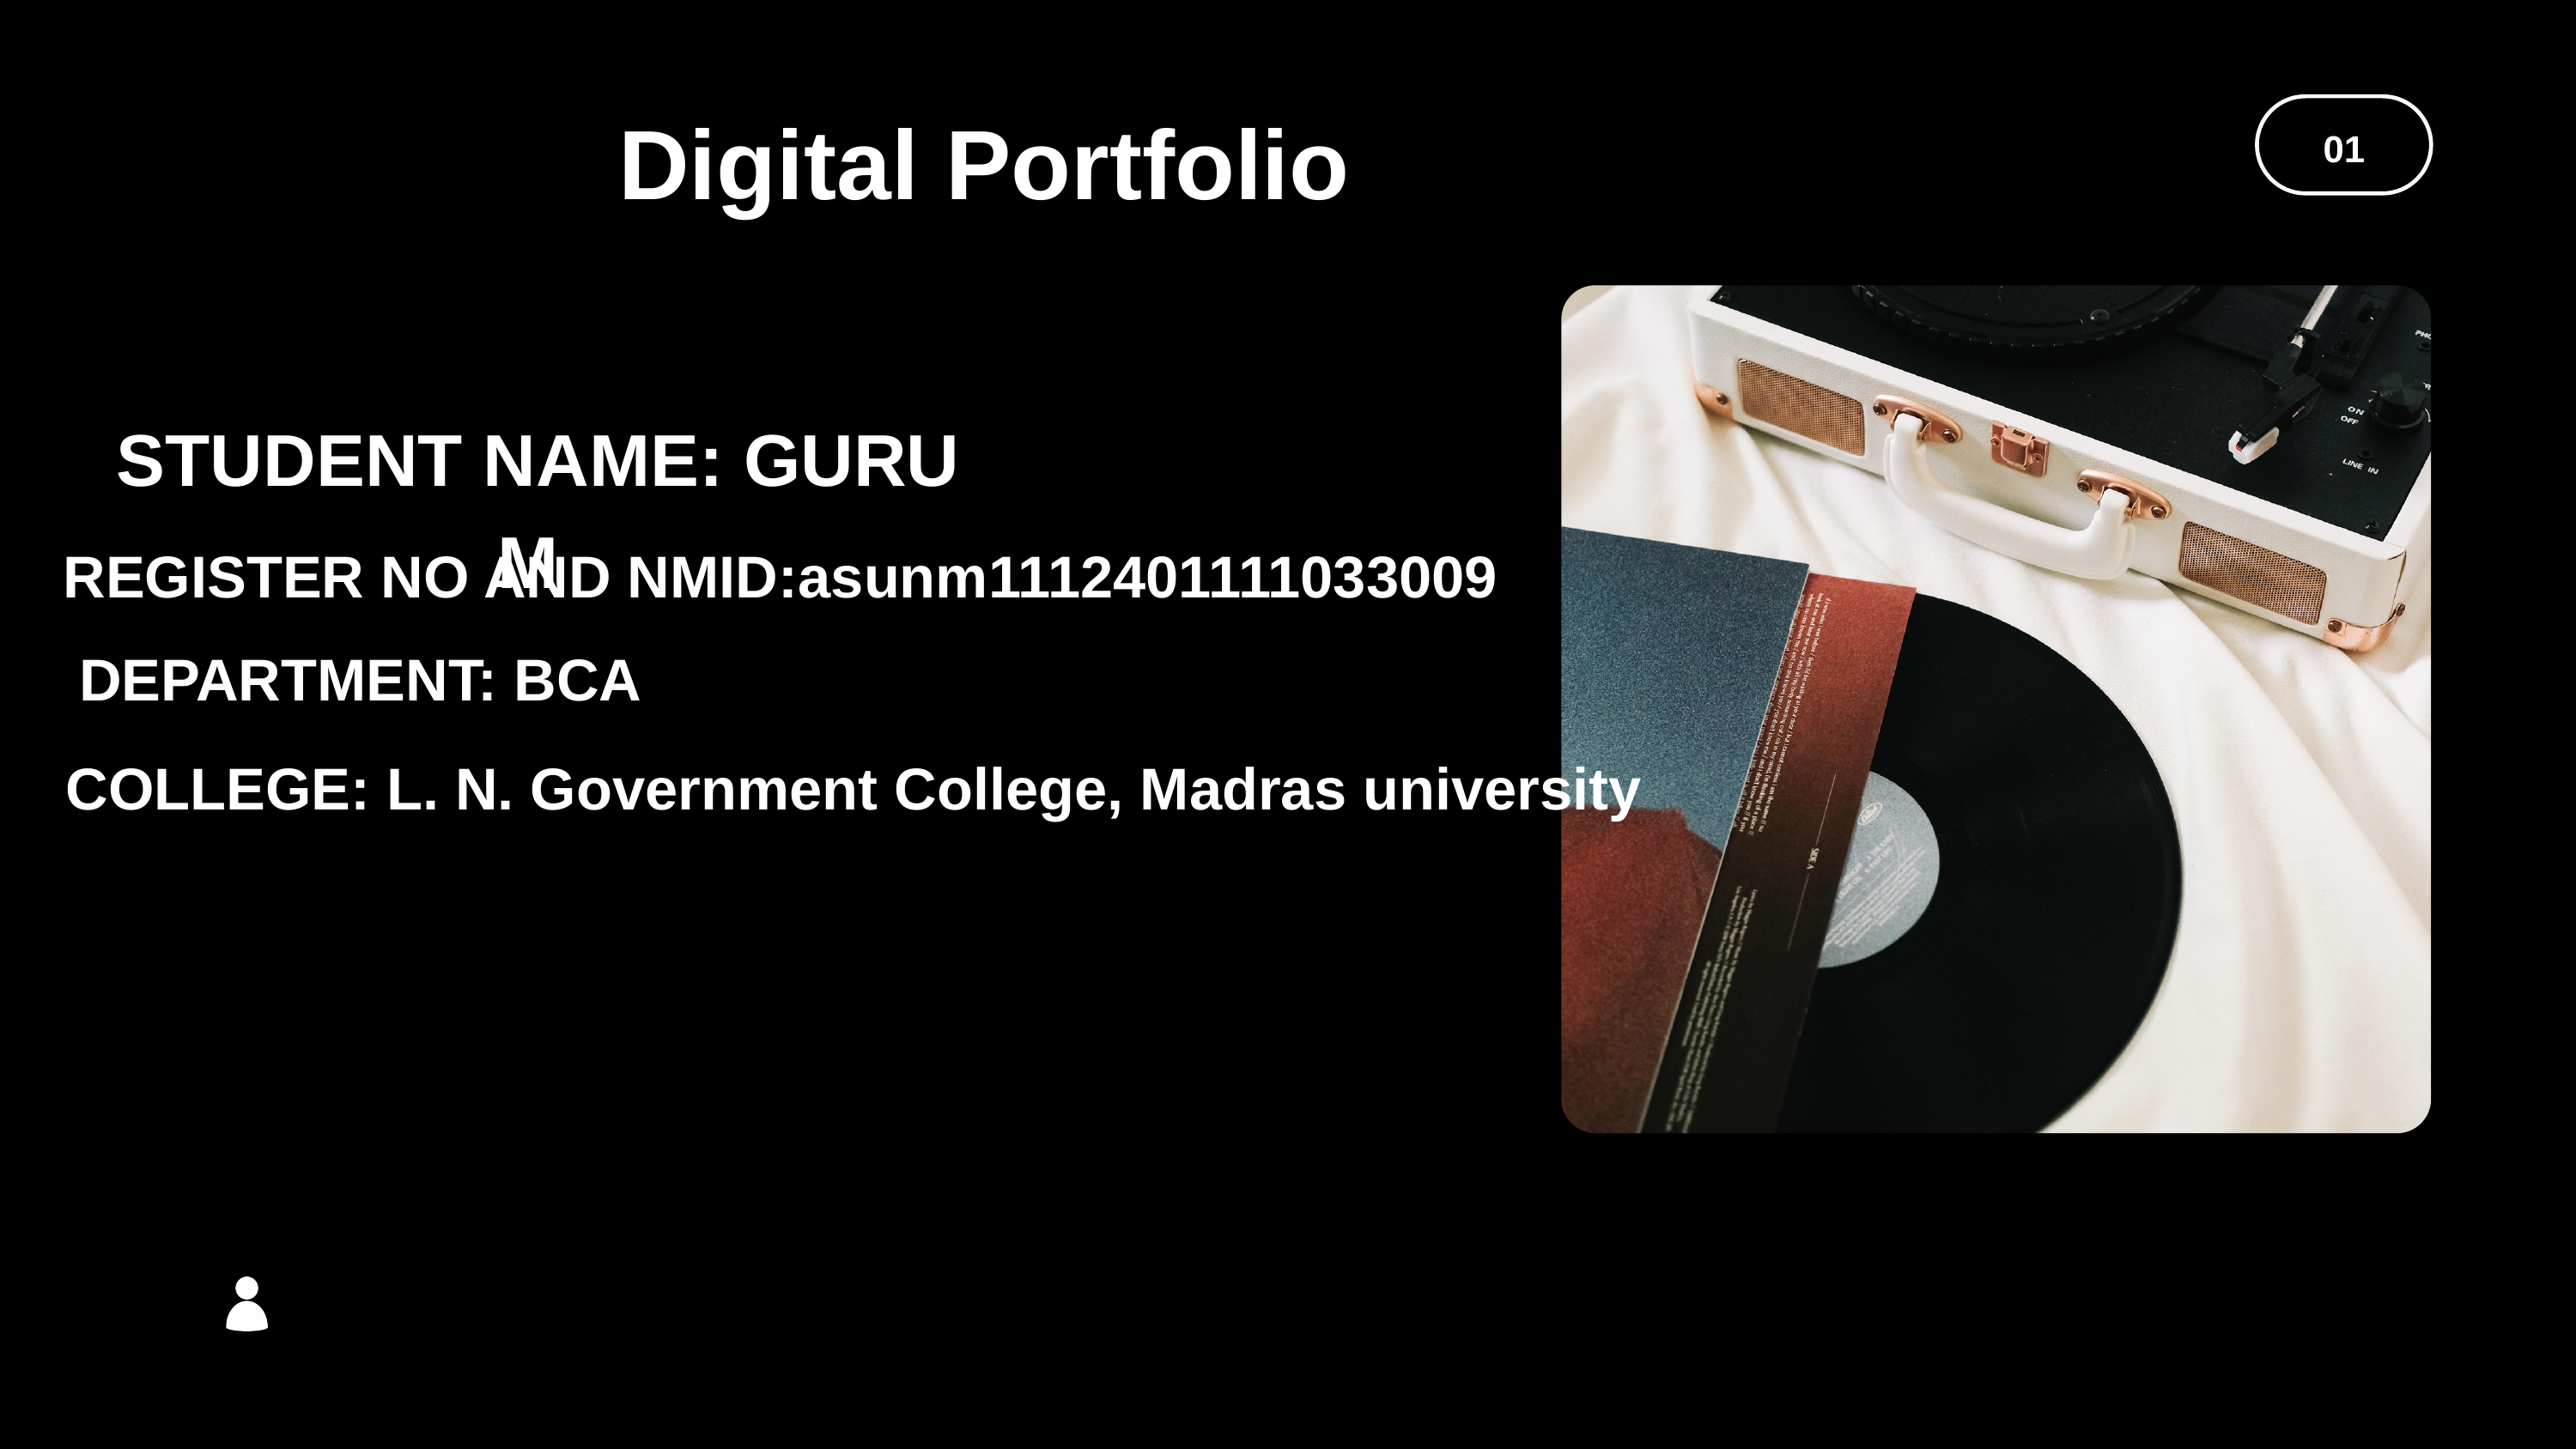

Digital Portfolio

01

 STUDENT NAME: GURU M
REGISTER NO AND NMID:asunm1112401111033009
DEPARTMENT: BCA
COLLEGE: L. N. Government College, Madras university